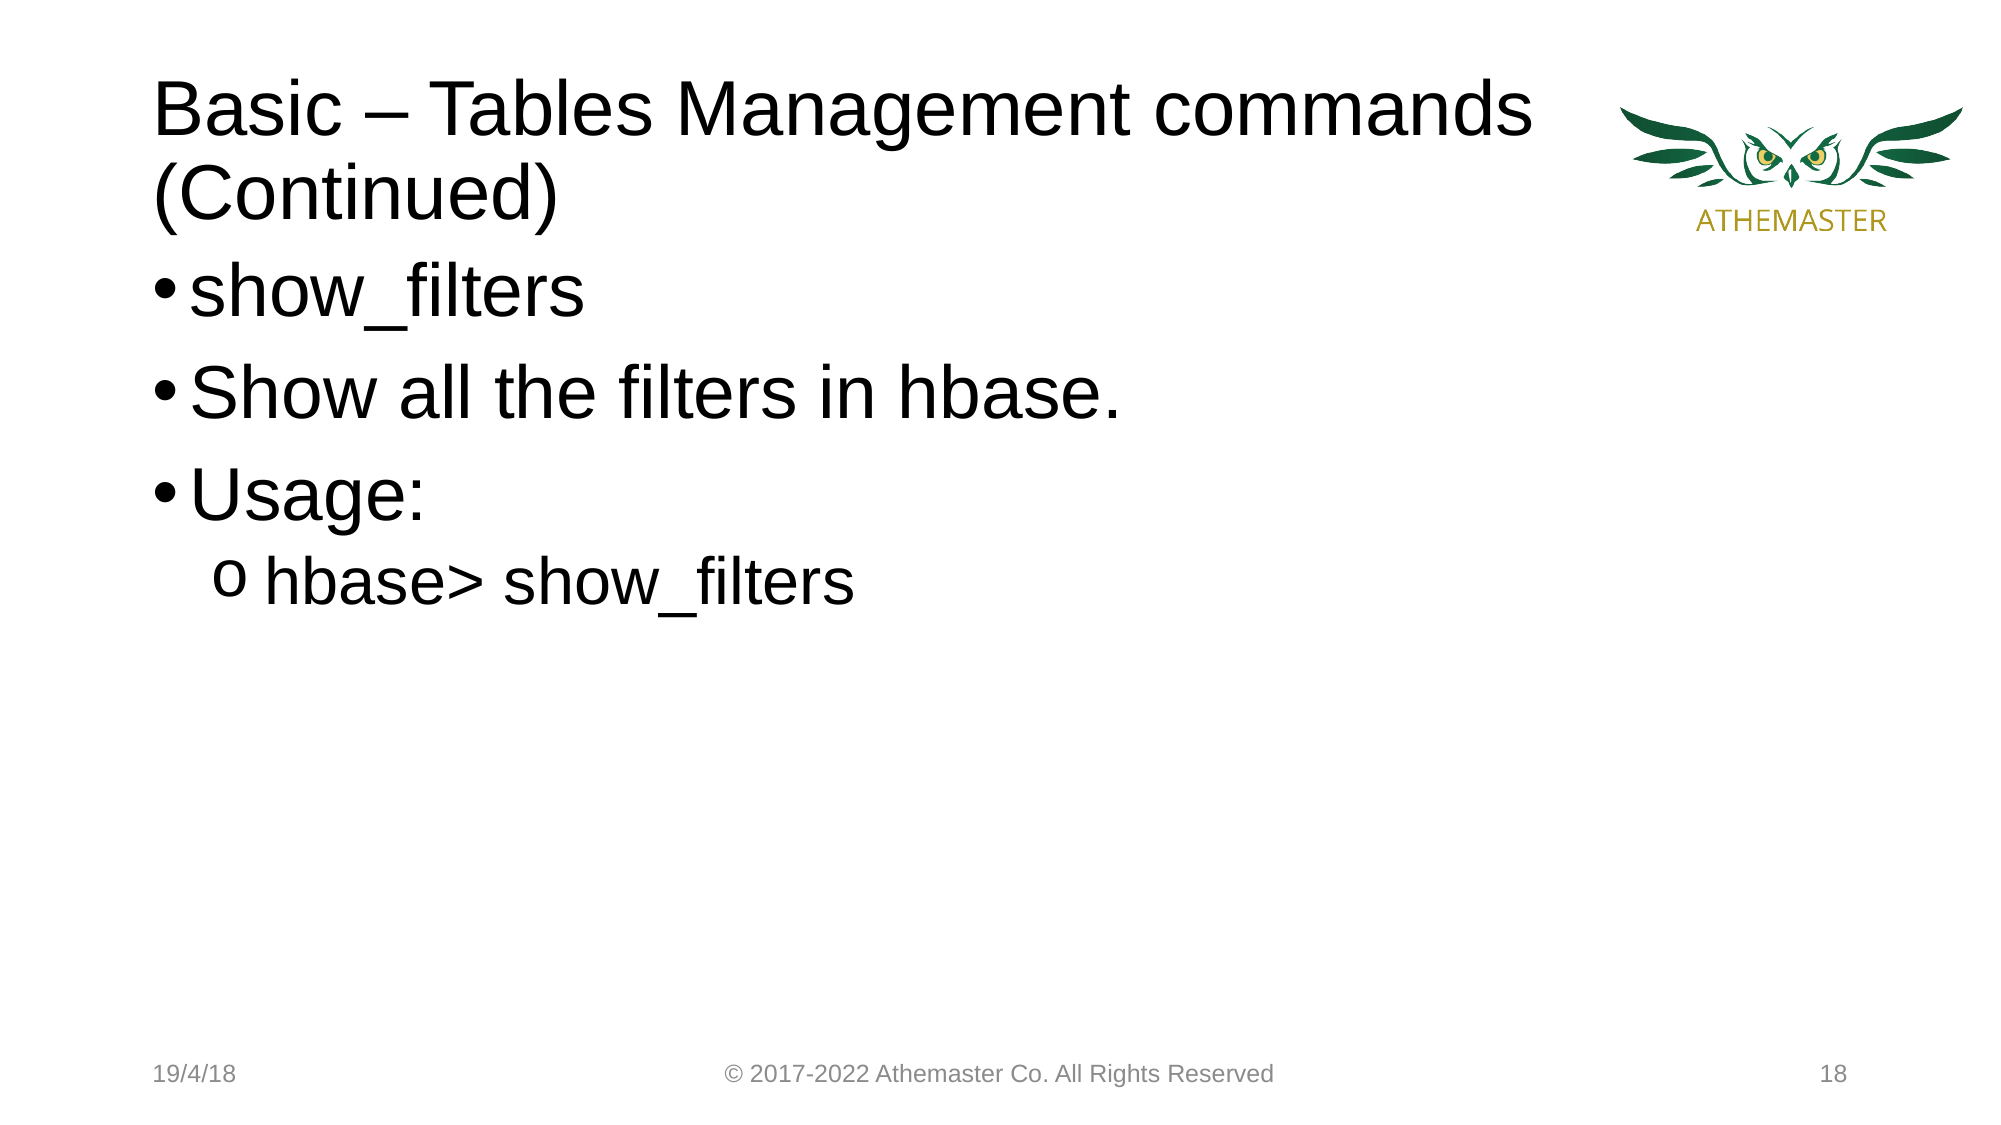

# Basic – Tables Management commands (Continued)
show_filters
Show all the filters in hbase.
Usage:
hbase> show_filters
19/4/18
© 2017-2022 Athemaster Co. All Rights Reserved
18